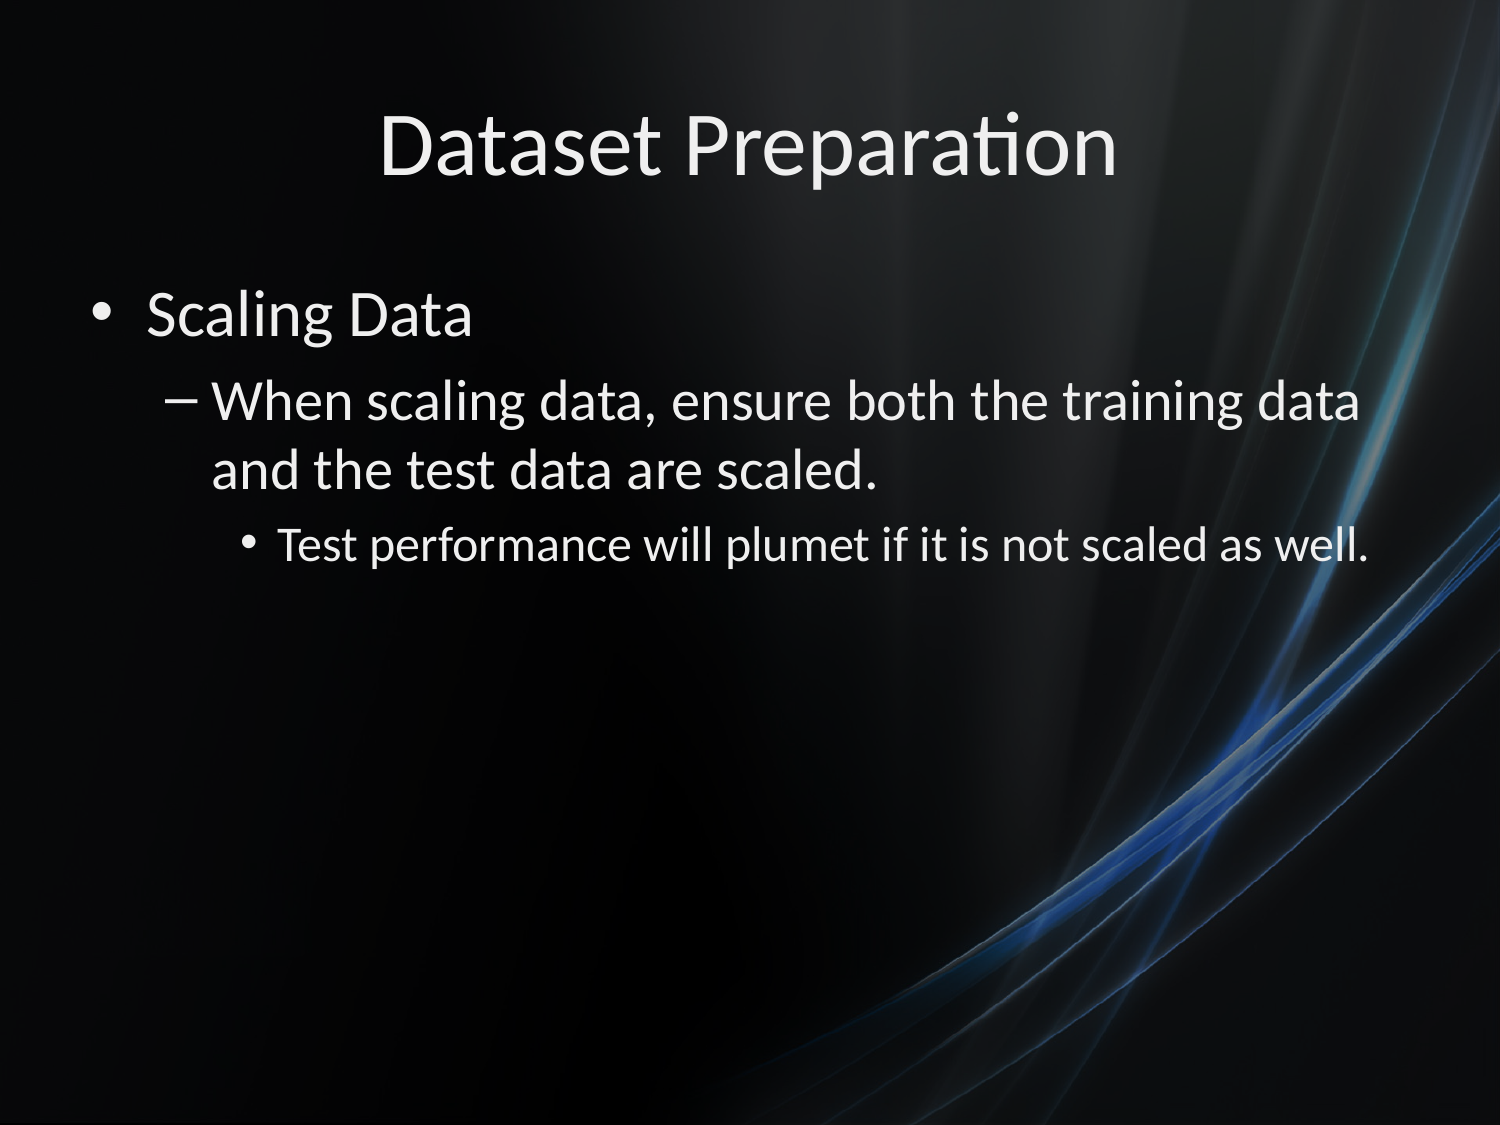

# Dataset Preparation
Scaling Data
When scaling data, ensure both the training data and the test data are scaled.
Test performance will plumet if it is not scaled as well.